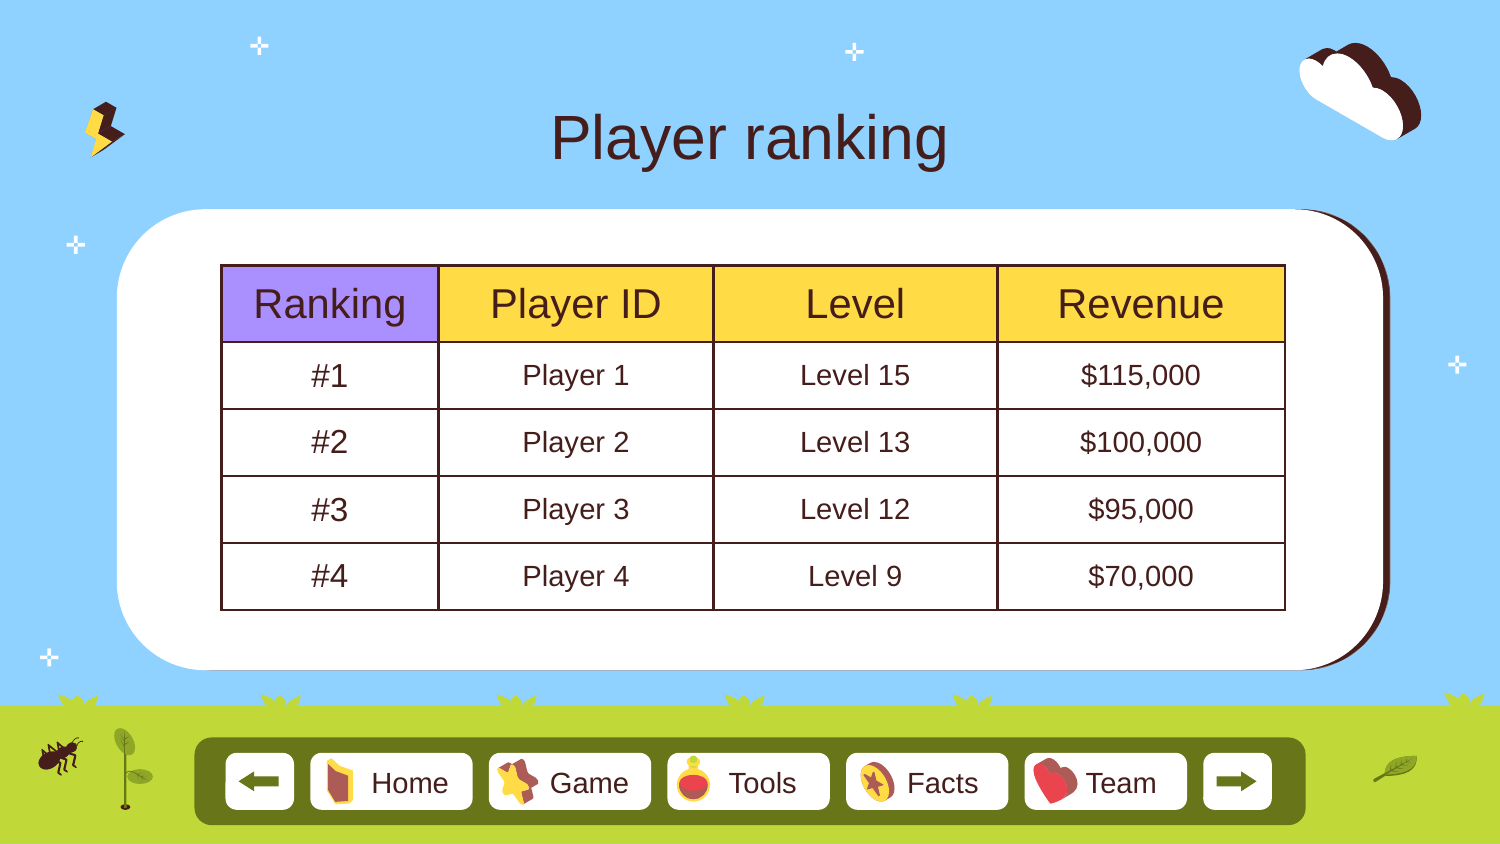

# Player ranking

| Ranking | Player ID | Level | Revenue |
| --- | --- | --- | --- |
| #1 | Player 1 | Level 15 | $115,000 |
| #2 | Player 2 | Level 13 | $100,000 |
| #3 | Player 3 | Level 12 | $95,000 |
| #4 | Player 4 | Level 9 | $70,000 |

Team
Home
Game
Tools
Facts